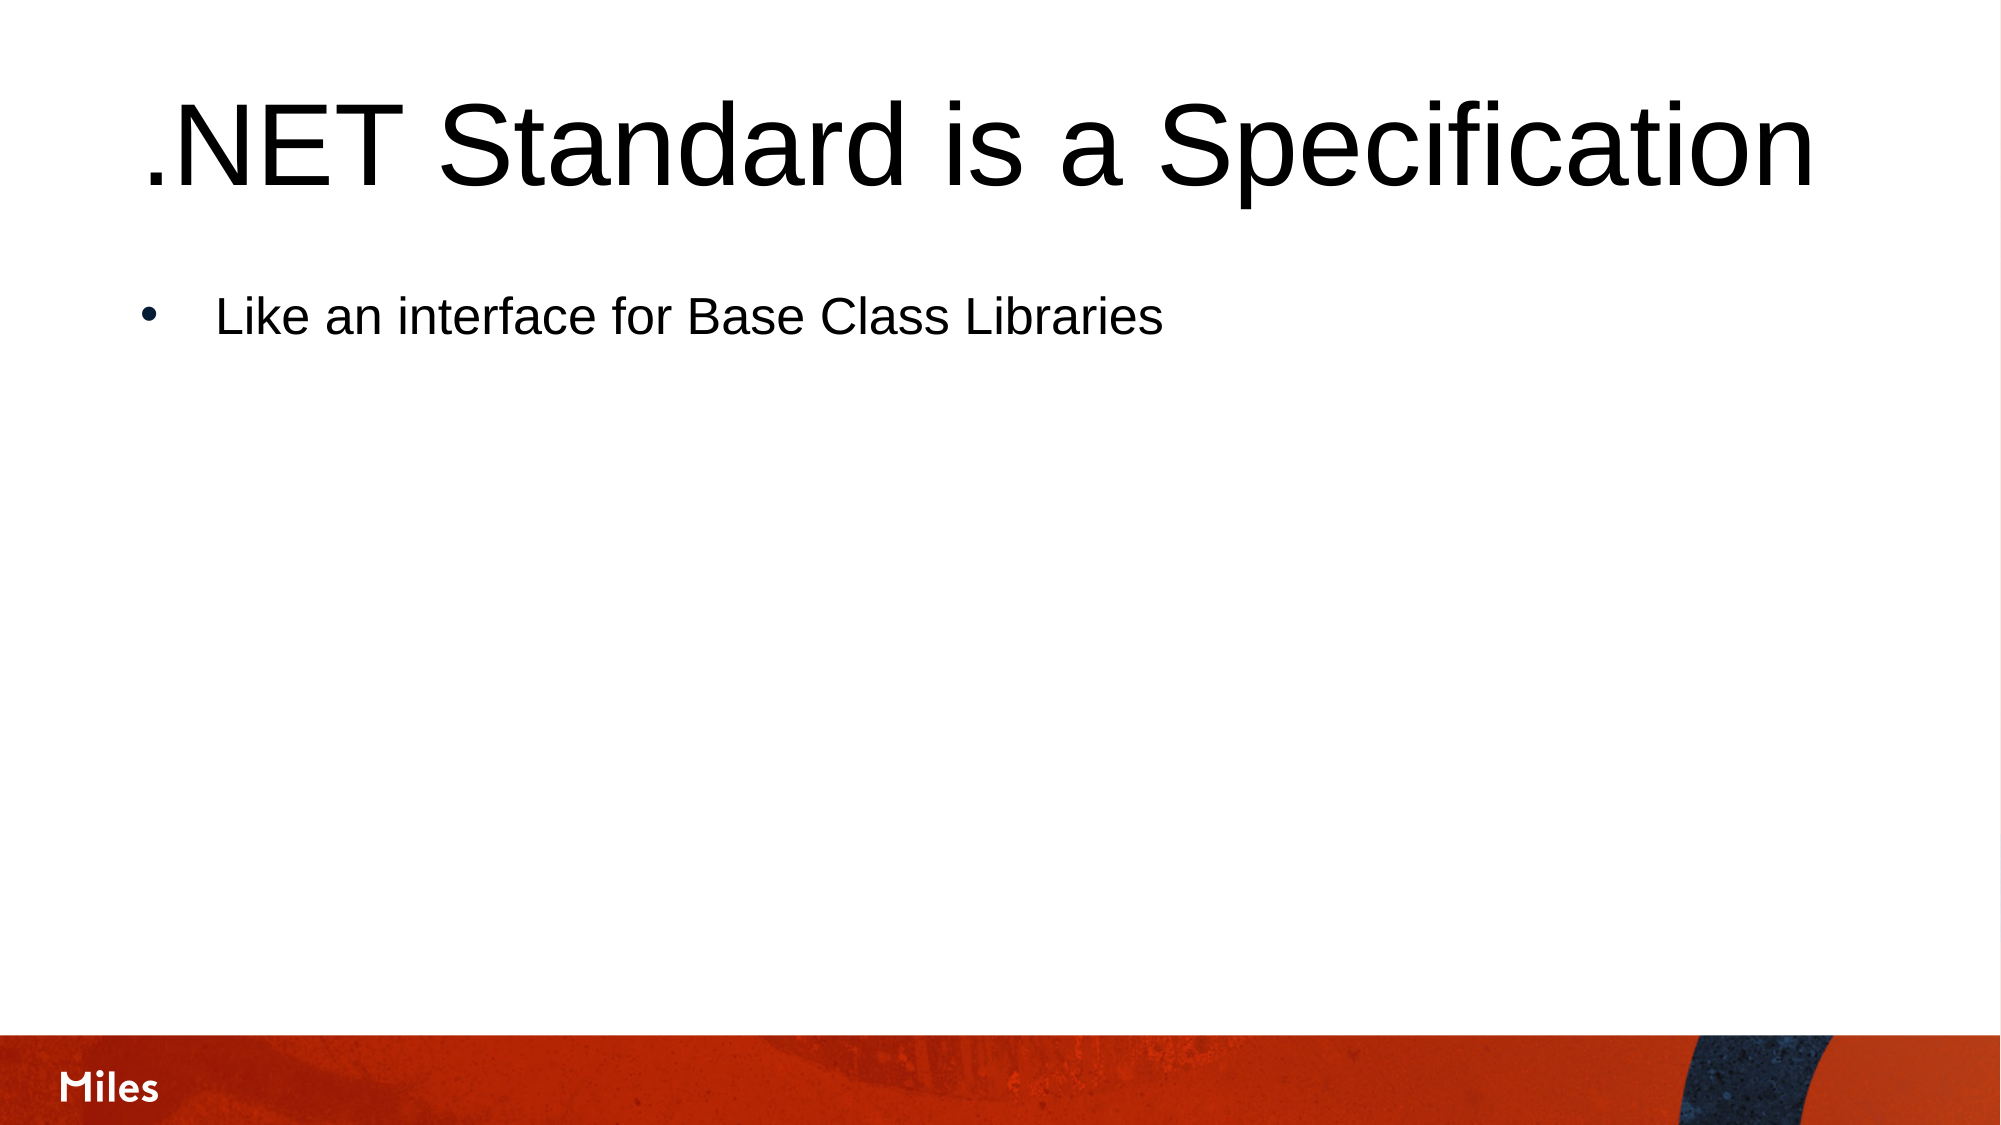

# .NET Standard is a Specification
Like an interface for Base Class Libraries